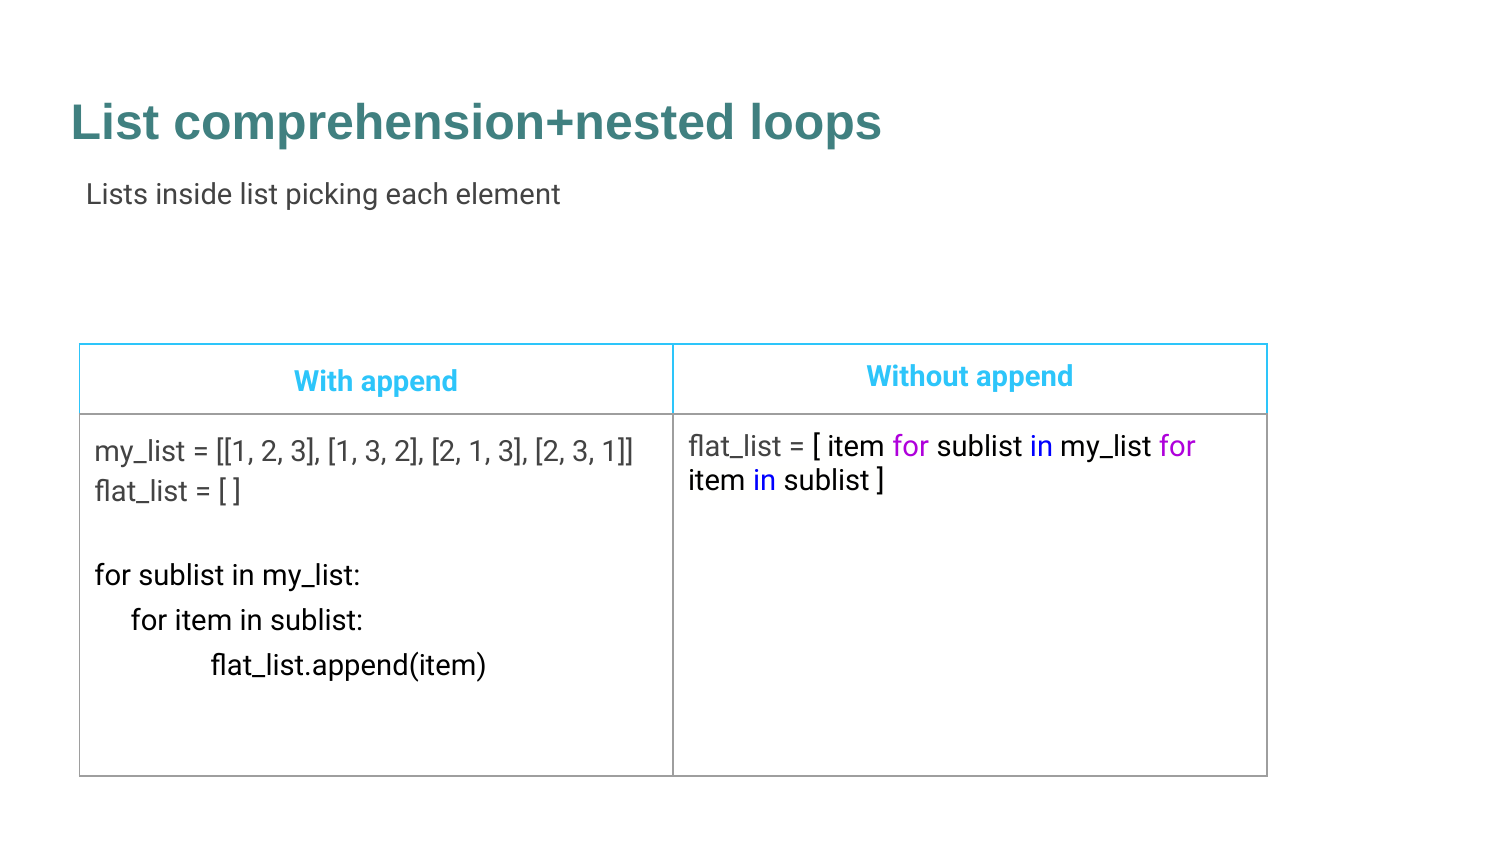

List comprehension+nested loops
Lists inside list picking each element

| With append | Without append |
| --- | --- |
| my\_list = [[1, 2, 3], [1, 3, 2], [2, 1, 3], [2, 3, 1]] flat\_list = [ ] for sublist in my\_list: for item in sublist: flat\_list.append(item) | flat\_list = [ item for sublist in my\_list for item in sublist ] |